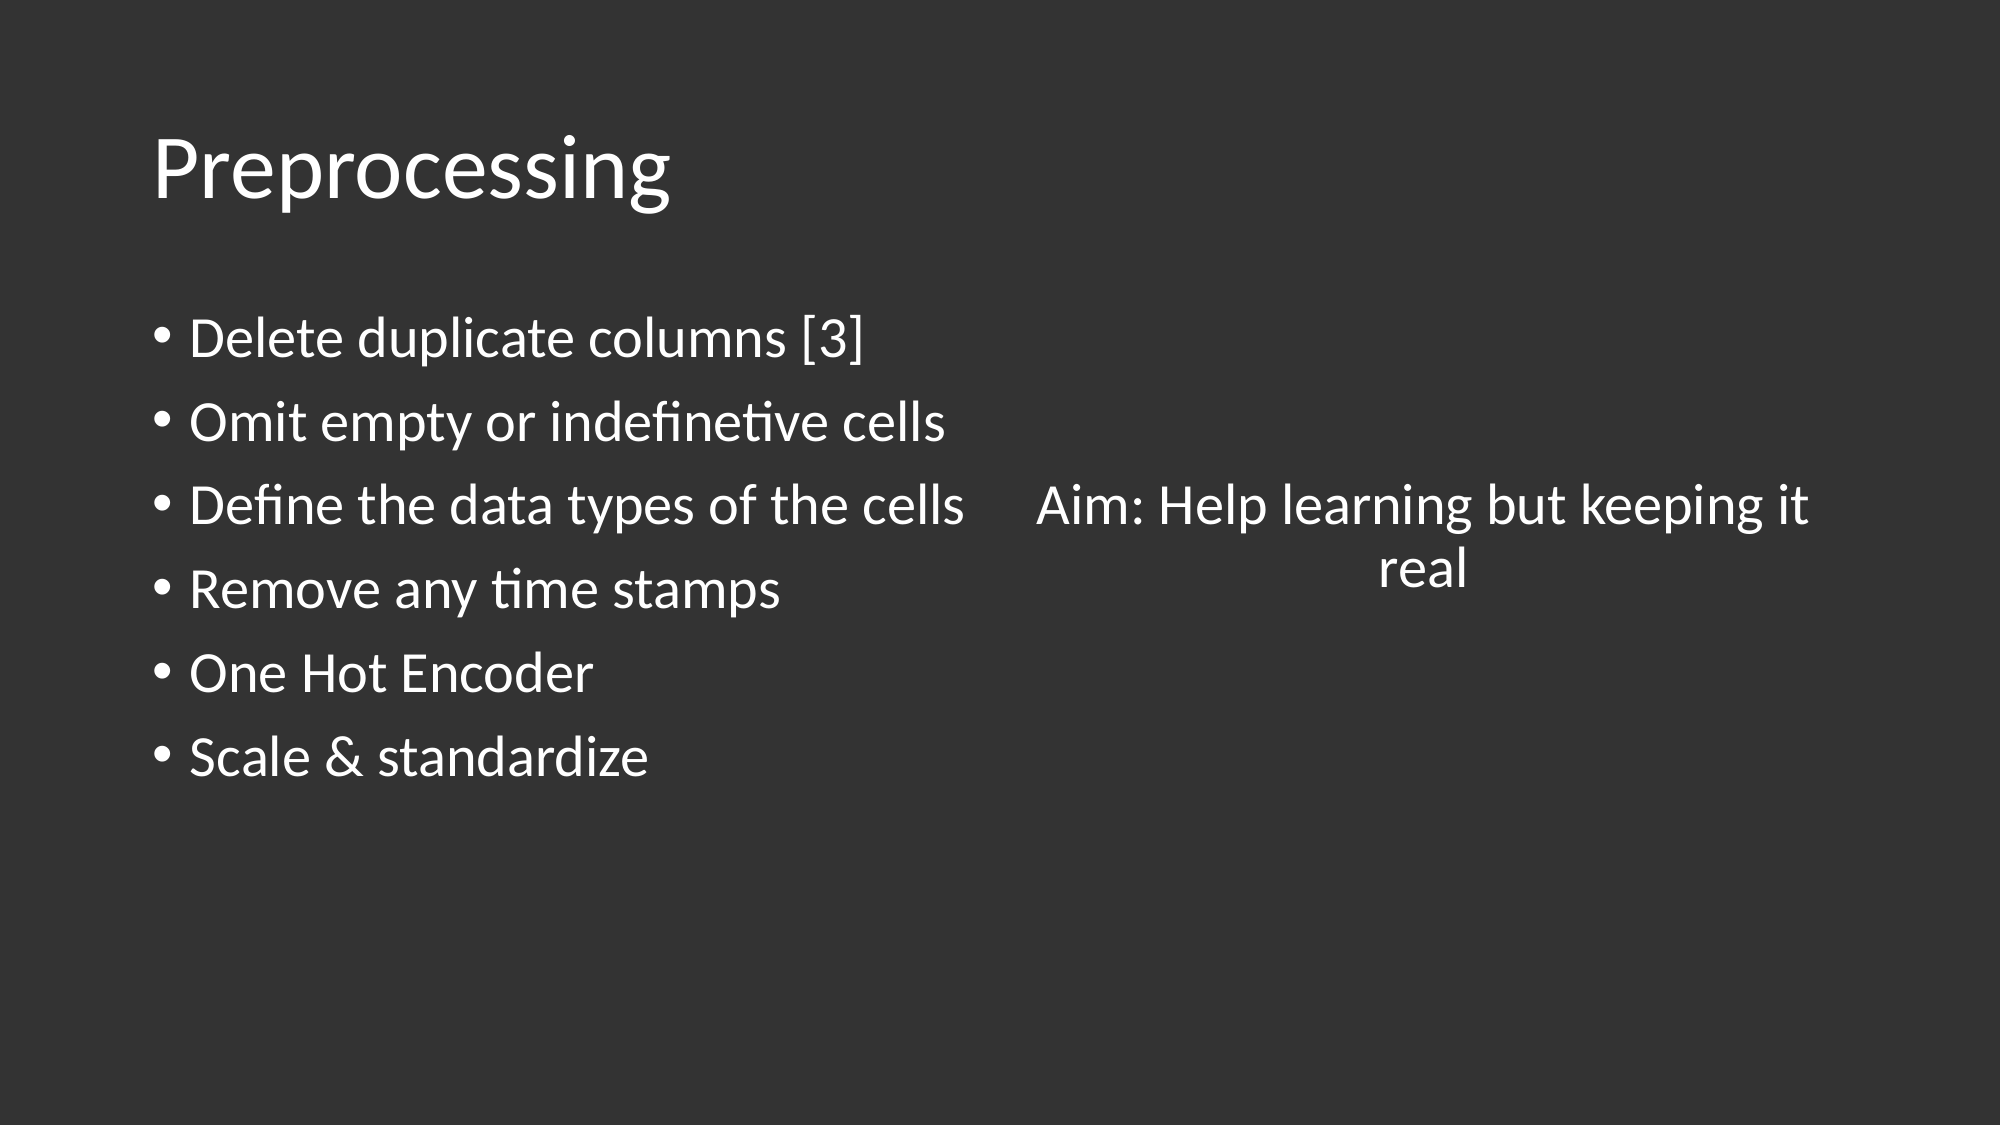

# Preprocessing
Delete duplicate columns [3]
Omit empty or indefinetive cells
Define the data types of the cells
Remove any time stamps
One Hot Encoder
Scale & standardize

Aim: Help learning but keeping it real